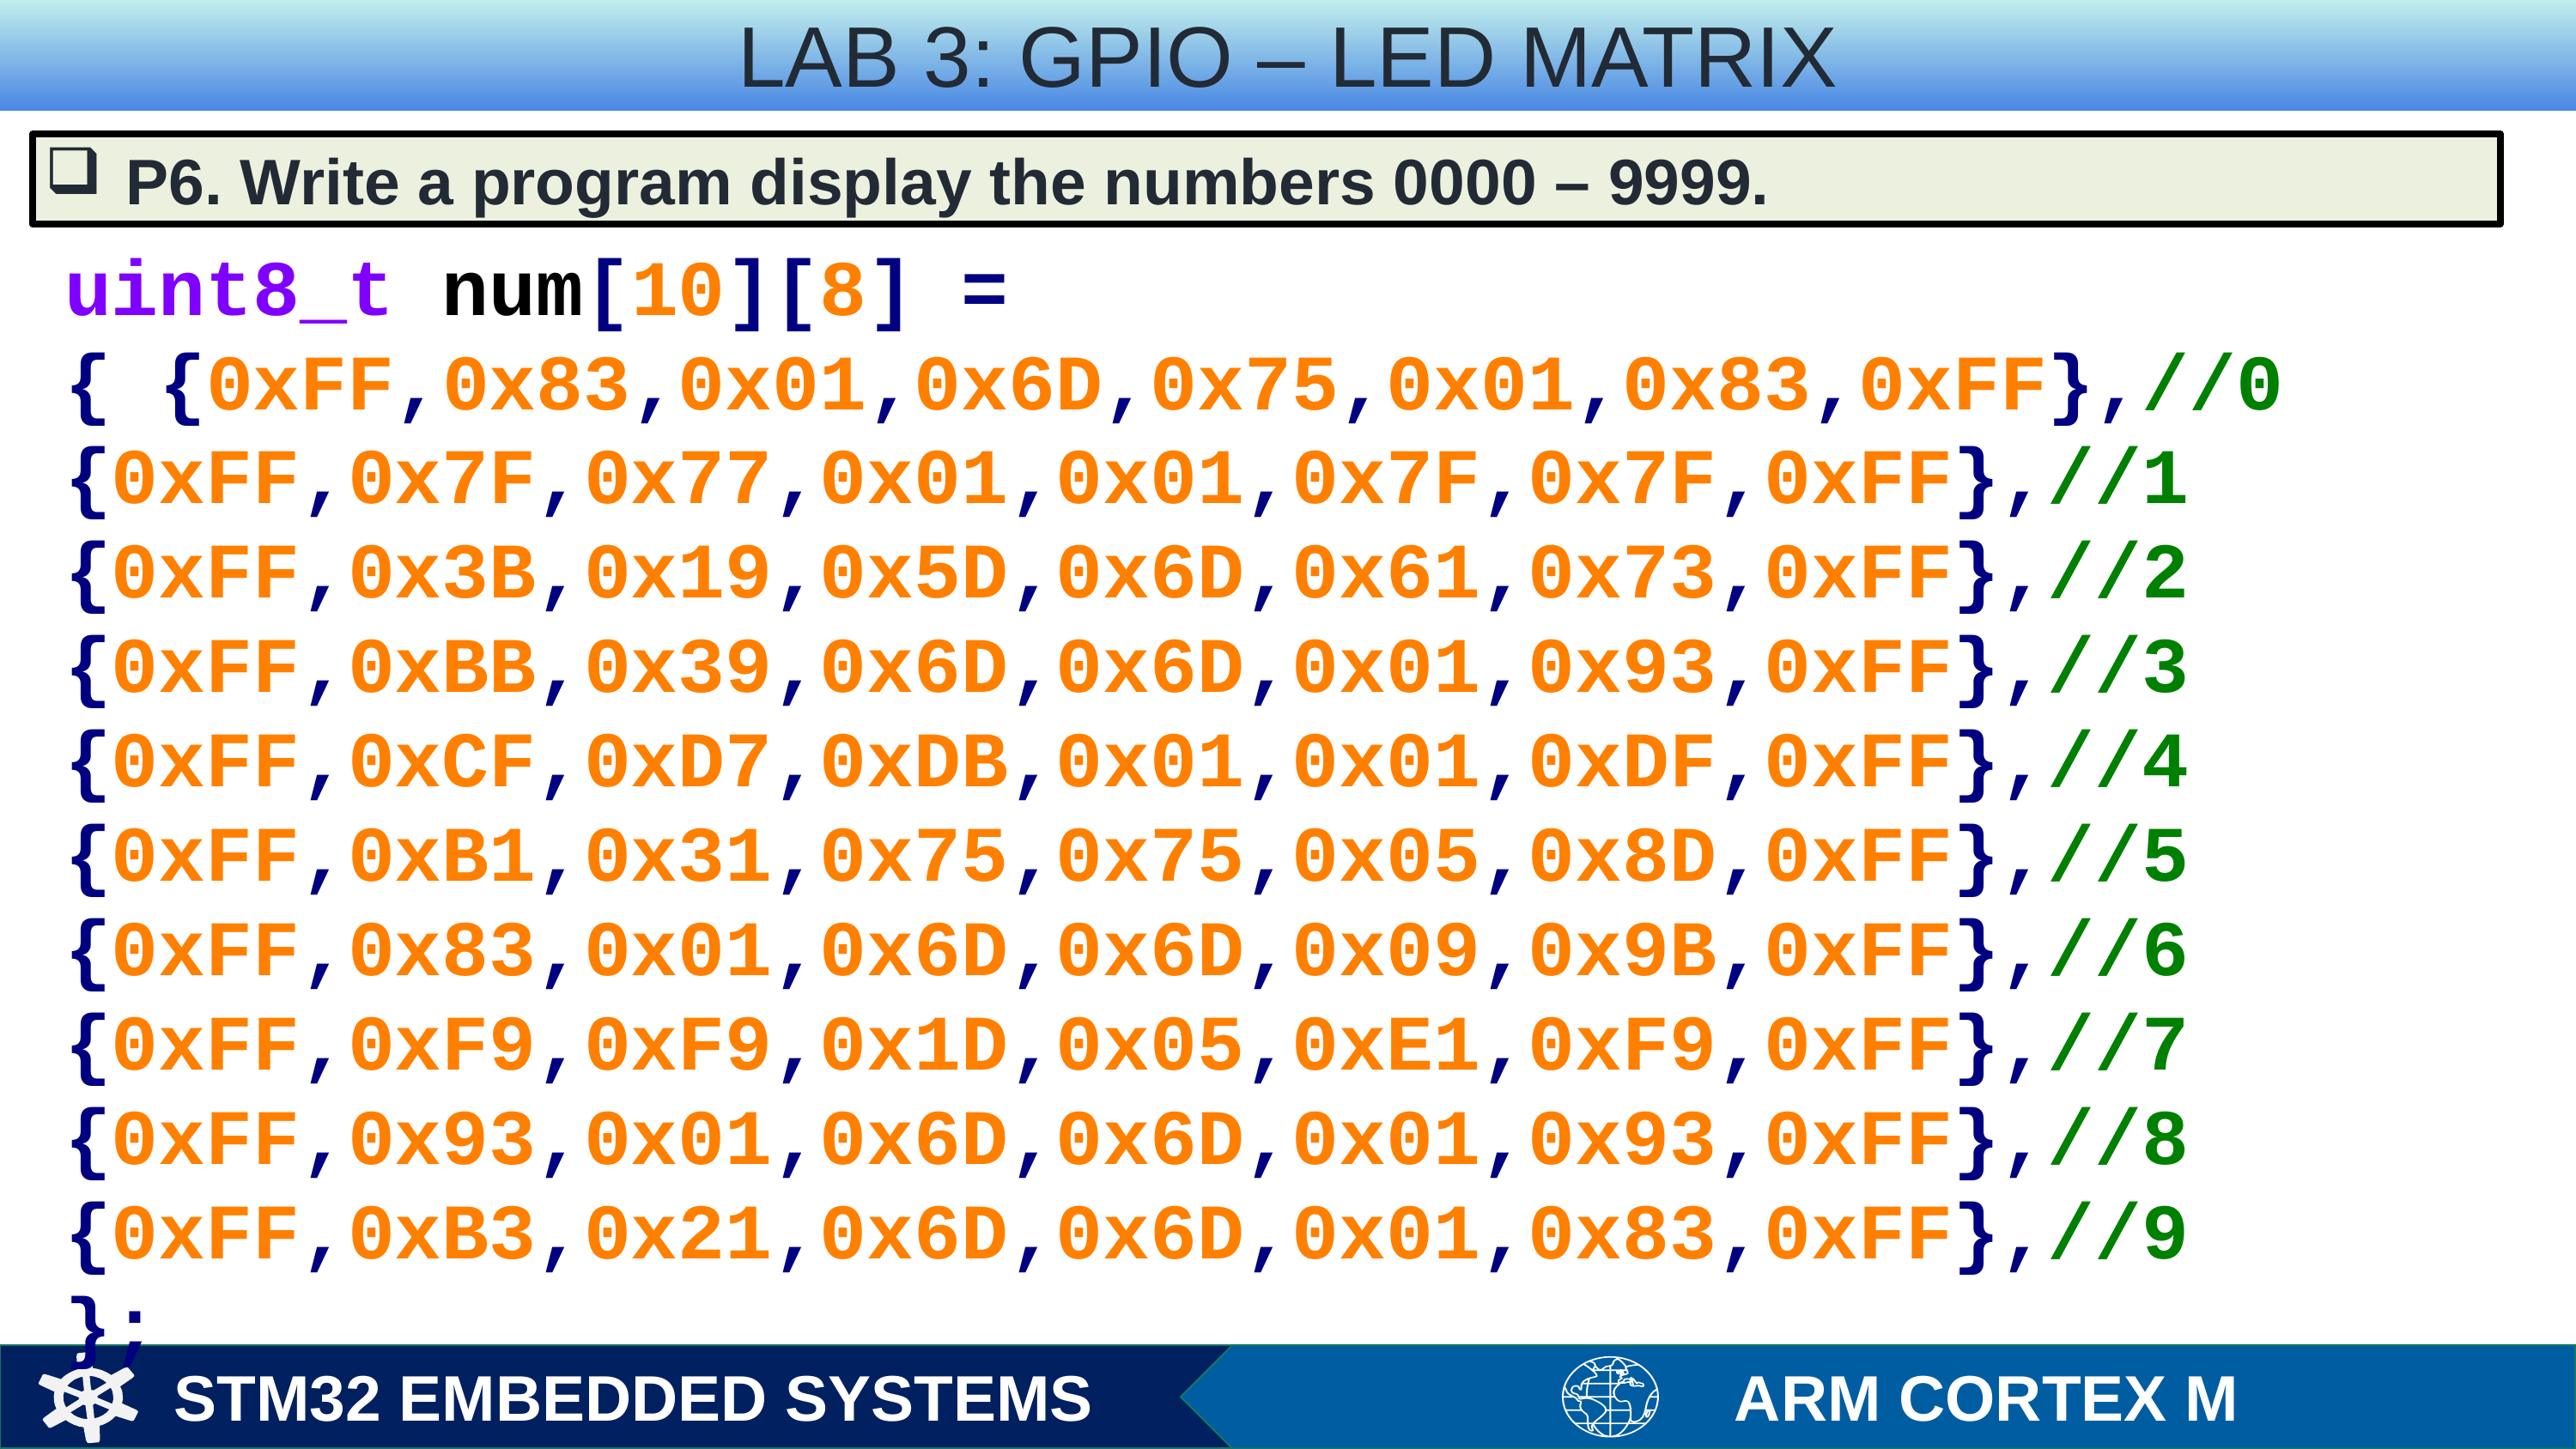

LAB 3: GPIO – LED MATRIX

P6. Write a program display the numbers 0000 – 9999.

uint8_t num[10][8] = { {0xFF,0x83,0x01,0x6D,0x75,0x01,0x83,0xFF},//0 {0xFF,0x7F,0x77,0x01,0x01,0x7F,0x7F,0xFF},//1 {0xFF,0x3B,0x19,0x5D,0x6D,0x61,0x73,0xFF},//2 {0xFF,0xBB,0x39,0x6D,0x6D,0x01,0x93,0xFF},//3 {0xFF,0xCF,0xD7,0xDB,0x01,0x01,0xDF,0xFF},//4 {0xFF,0xB1,0x31,0x75,0x75,0x05,0x8D,0xFF},//5 {0xFF,0x83,0x01,0x6D,0x6D,0x09,0x9B,0xFF},//6 {0xFF,0xF9,0xF9,0x1D,0x05,0xE1,0xF9,0xFF},//7 {0xFF,0x93,0x01,0x6D,0x6D,0x01,0x93,0xFF},//8 {0xFF,0xB3,0x21,0x6D,0x6D,0x01,0x83,0xFF},//9
};

STM32 EMBEDDED SYSTEMS
ARM CORTEX M